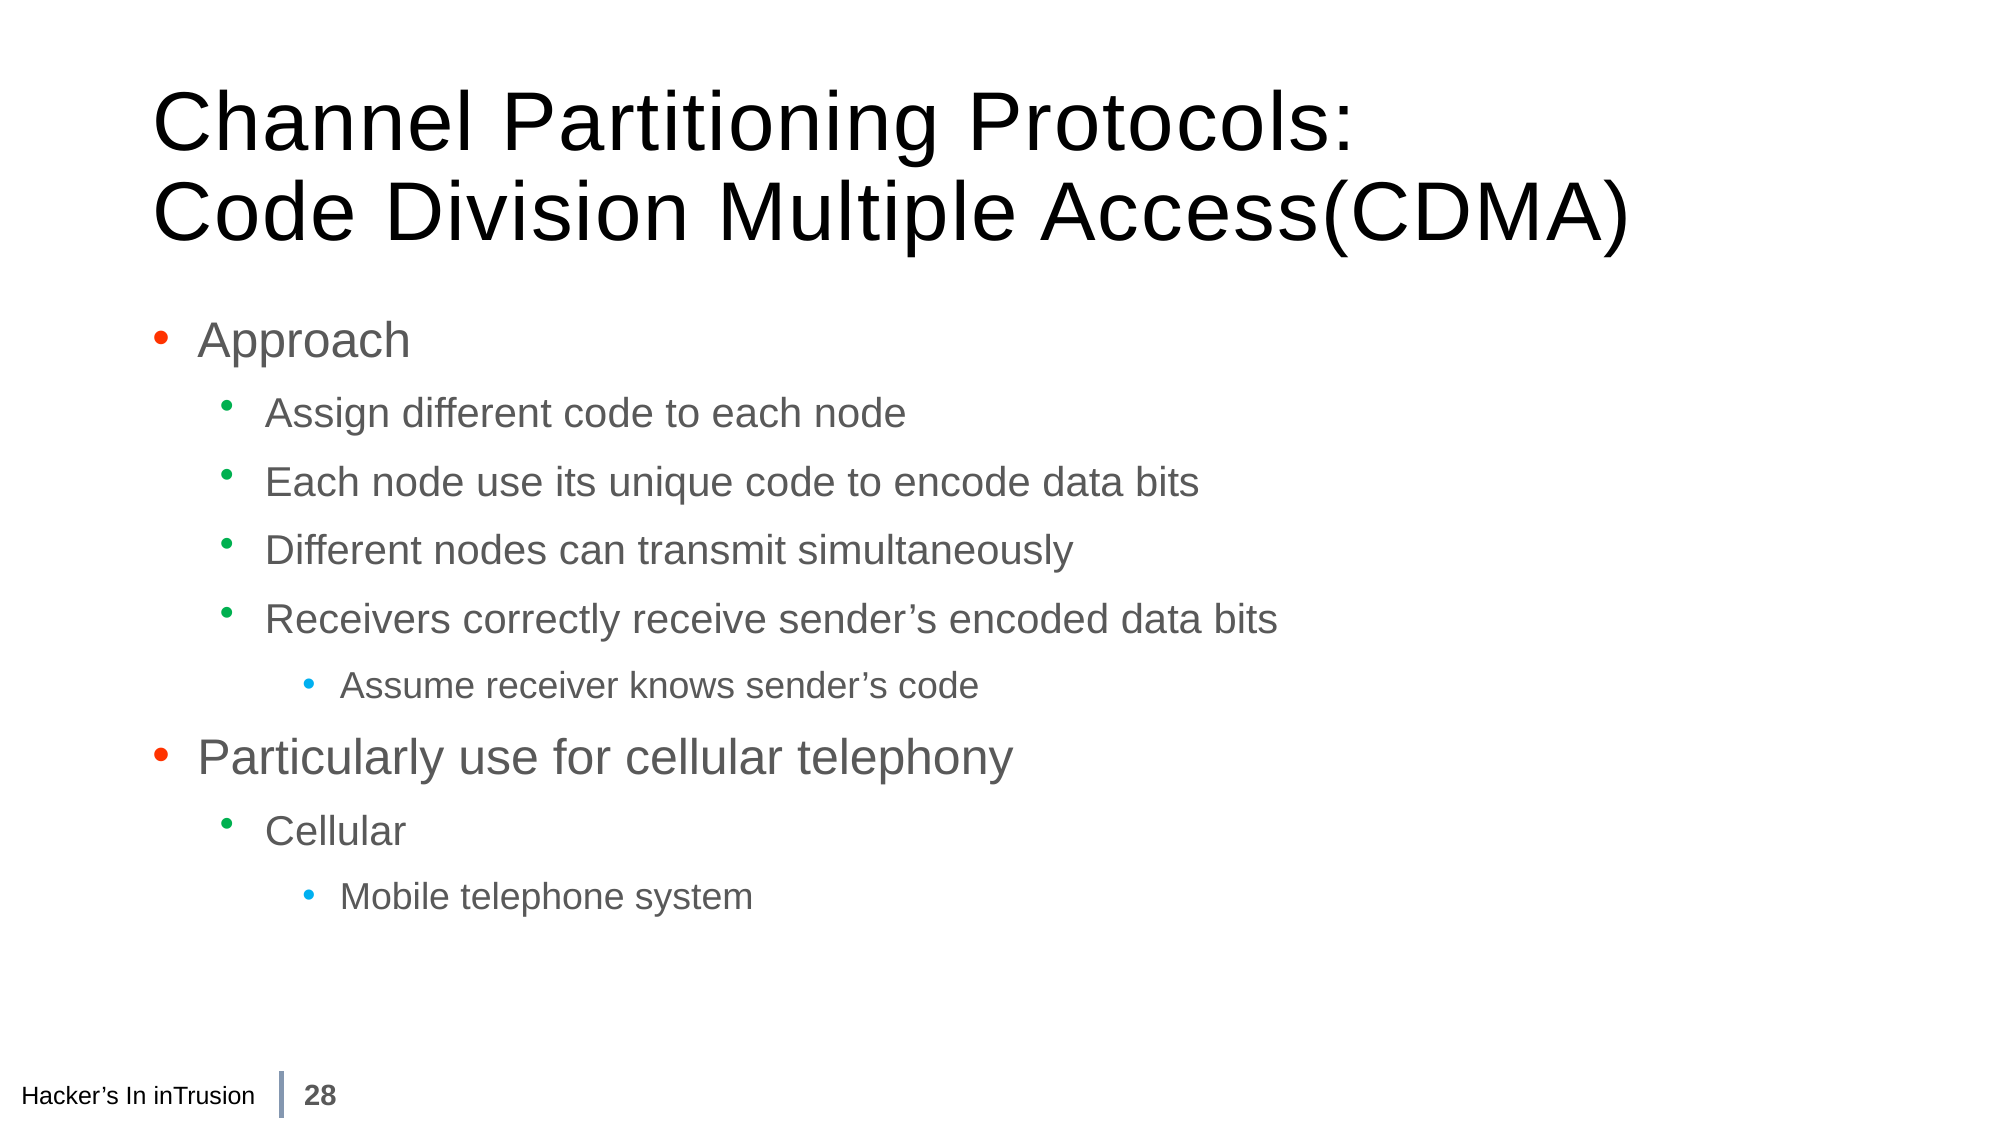

# Channel Partitioning Protocols: Code Division Multiple Access(CDMA)
Approach
Assign different code to each node
Each node use its unique code to encode data bits
Different nodes can transmit simultaneously
Receivers correctly receive sender’s encoded data bits
Assume receiver knows sender’s code
Particularly use for cellular telephony
Cellular
Mobile telephone system